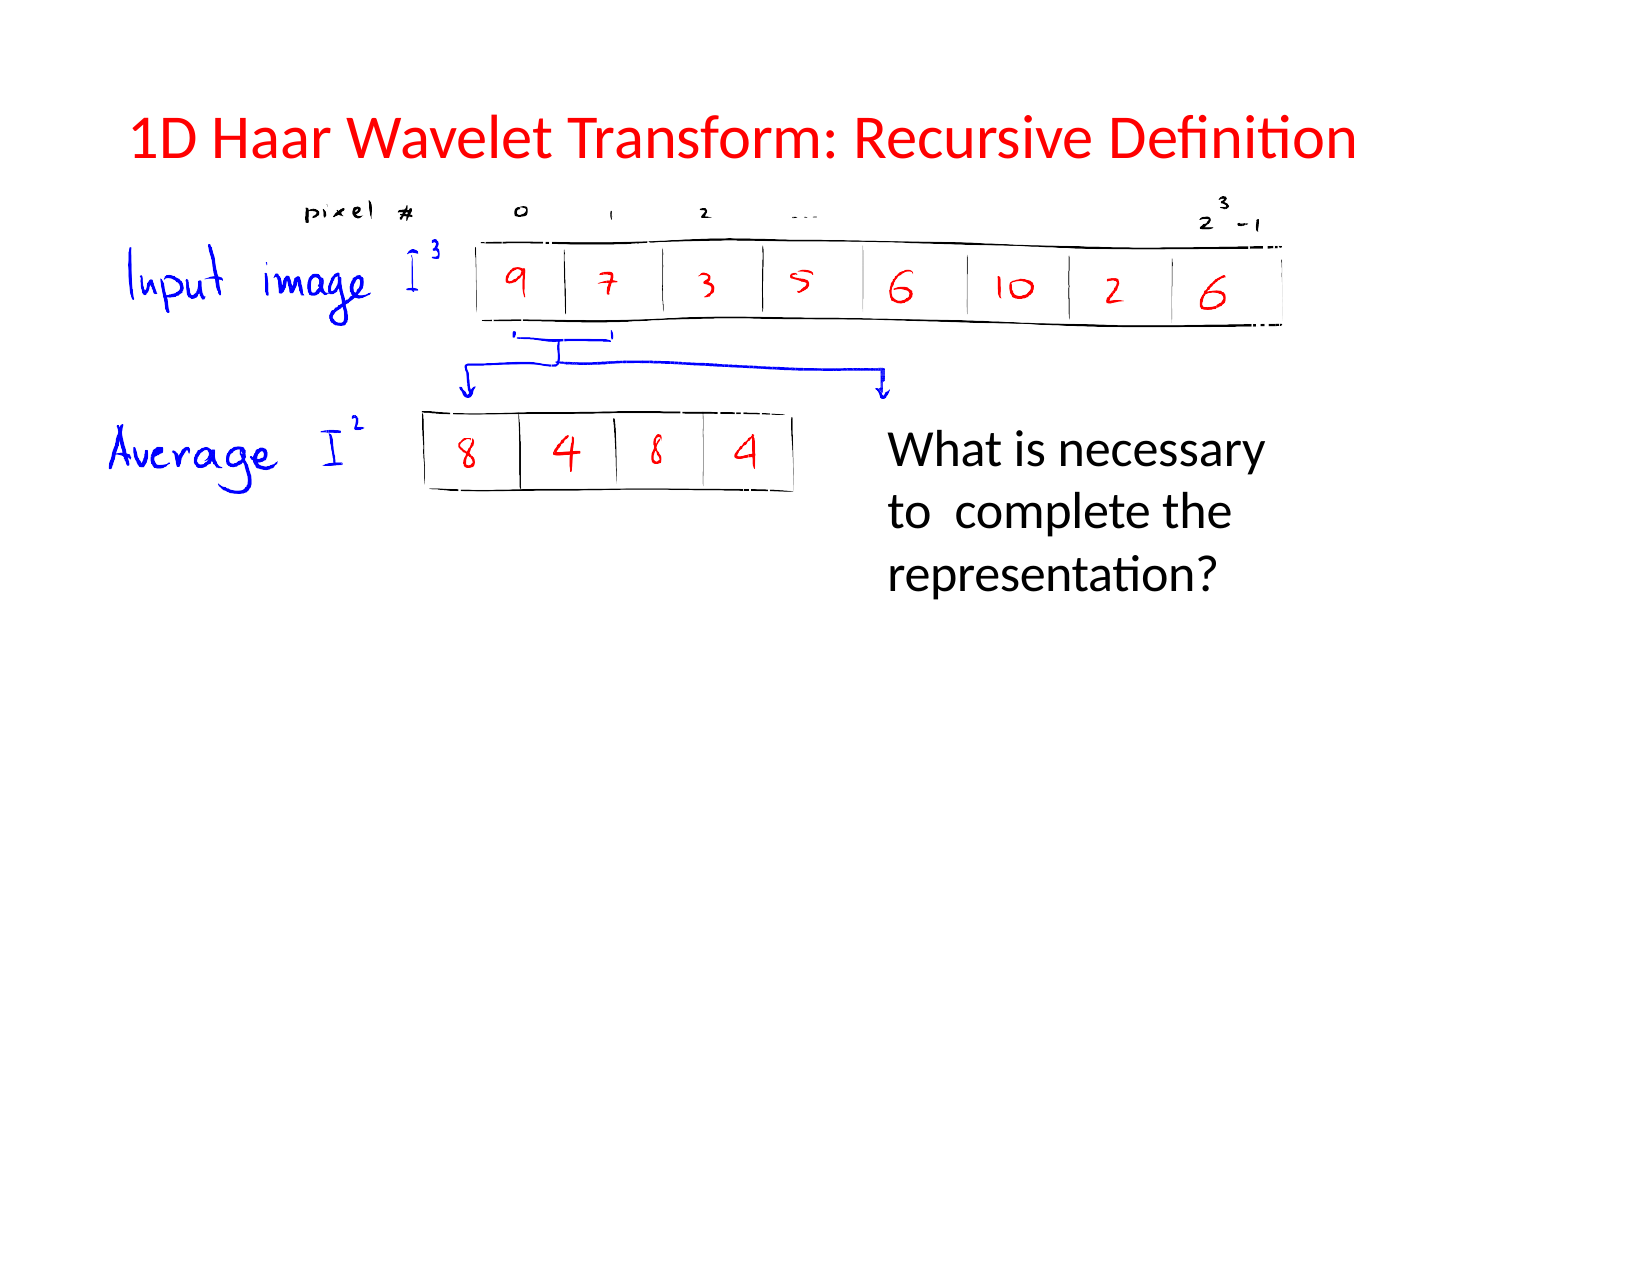

1D Haar Wavelet Transform: Recursive Definition

What is necessary to  complete the  representation?